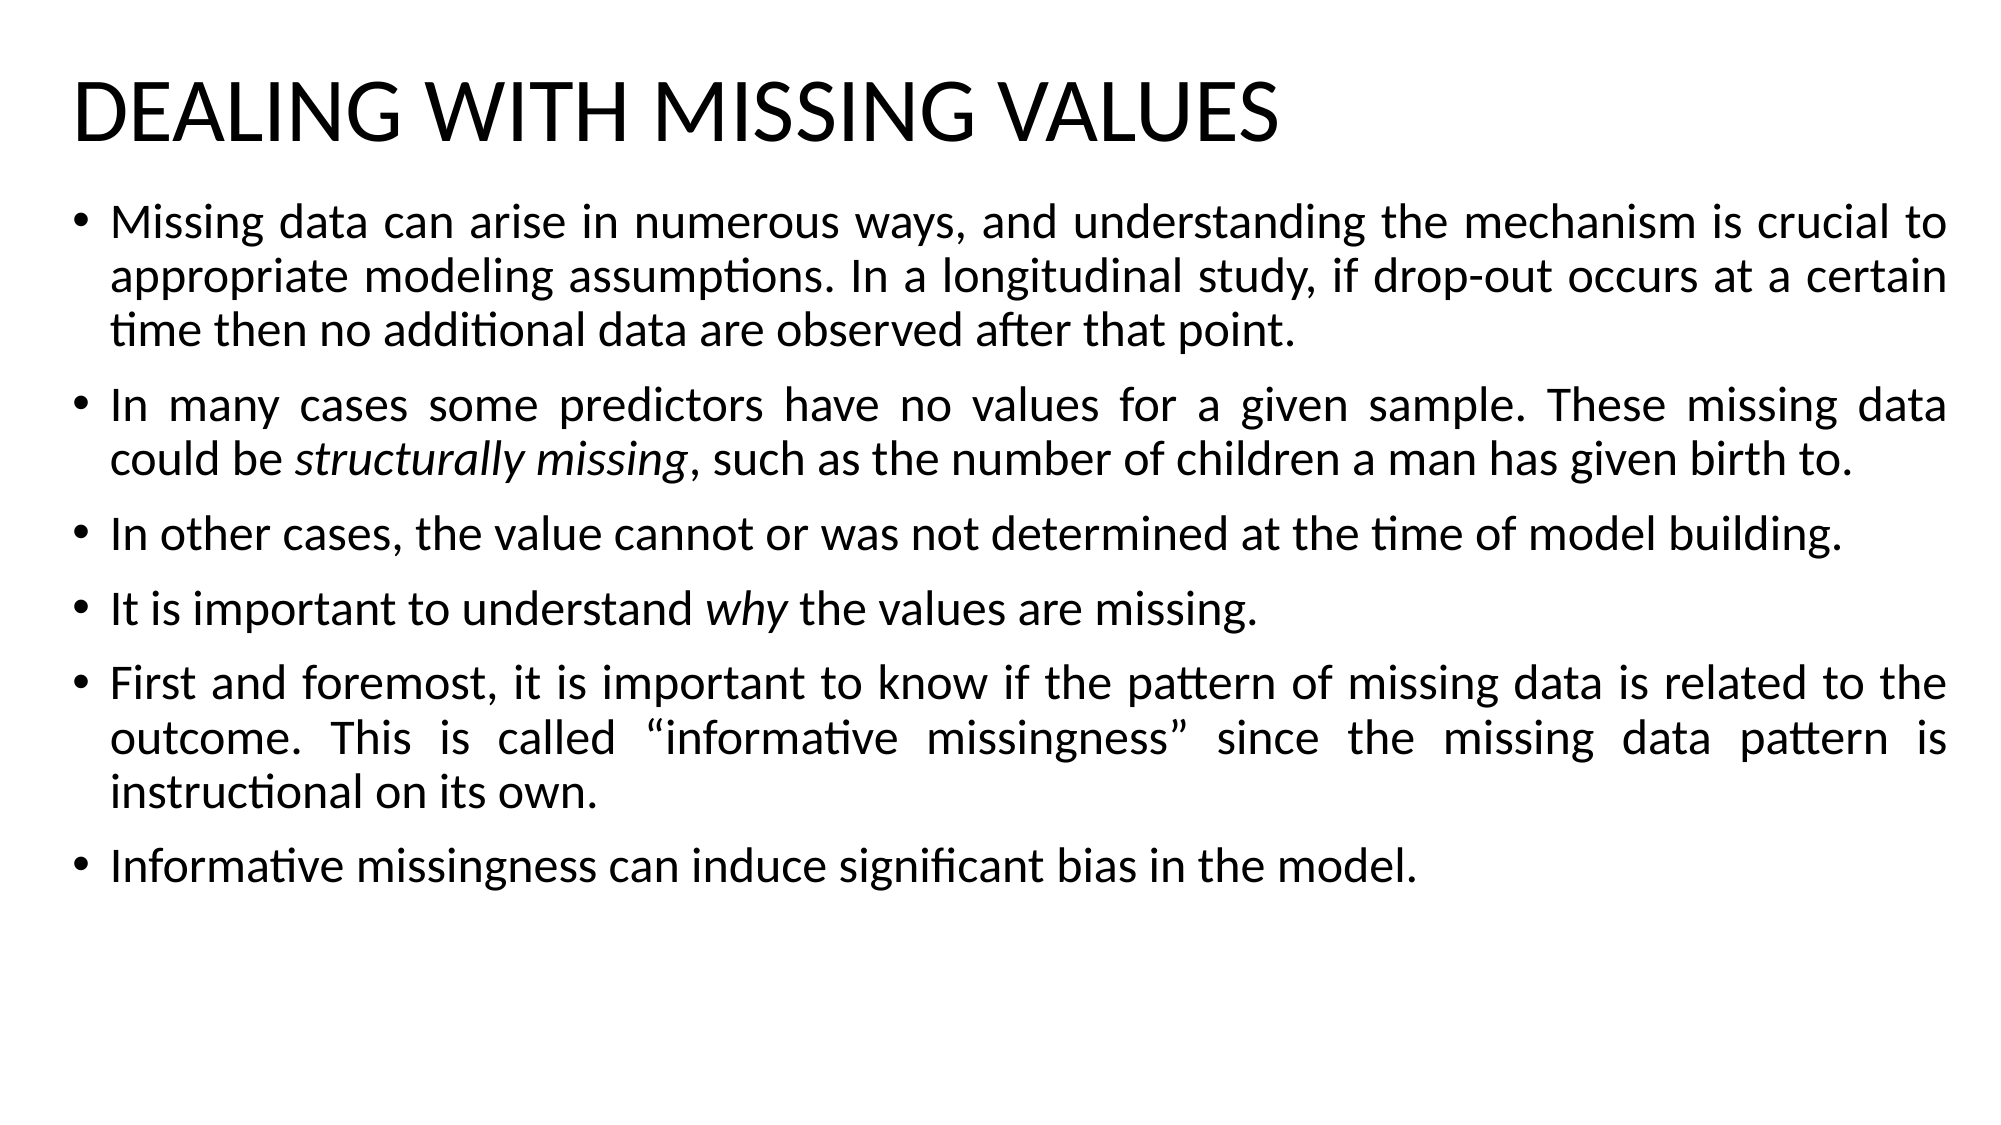

# DEALING WITH MISSING VALUES
Missing data can arise in numerous ways, and understanding the mechanism is crucial to appropriate modeling assumptions. In a longitudinal study, if drop-out occurs at a certain time then no additional data are observed after that point.
In many cases some predictors have no values for a given sample. These missing data could be structurally missing, such as the number of children a man has given birth to.
In other cases, the value cannot or was not determined at the time of model building.
It is important to understand why the values are missing.
First and foremost, it is important to know if the pattern of missing data is related to the outcome. This is called “informative missingness” since the missing data pattern is instructional on its own.
Informative missingness can induce significant bias in the model.